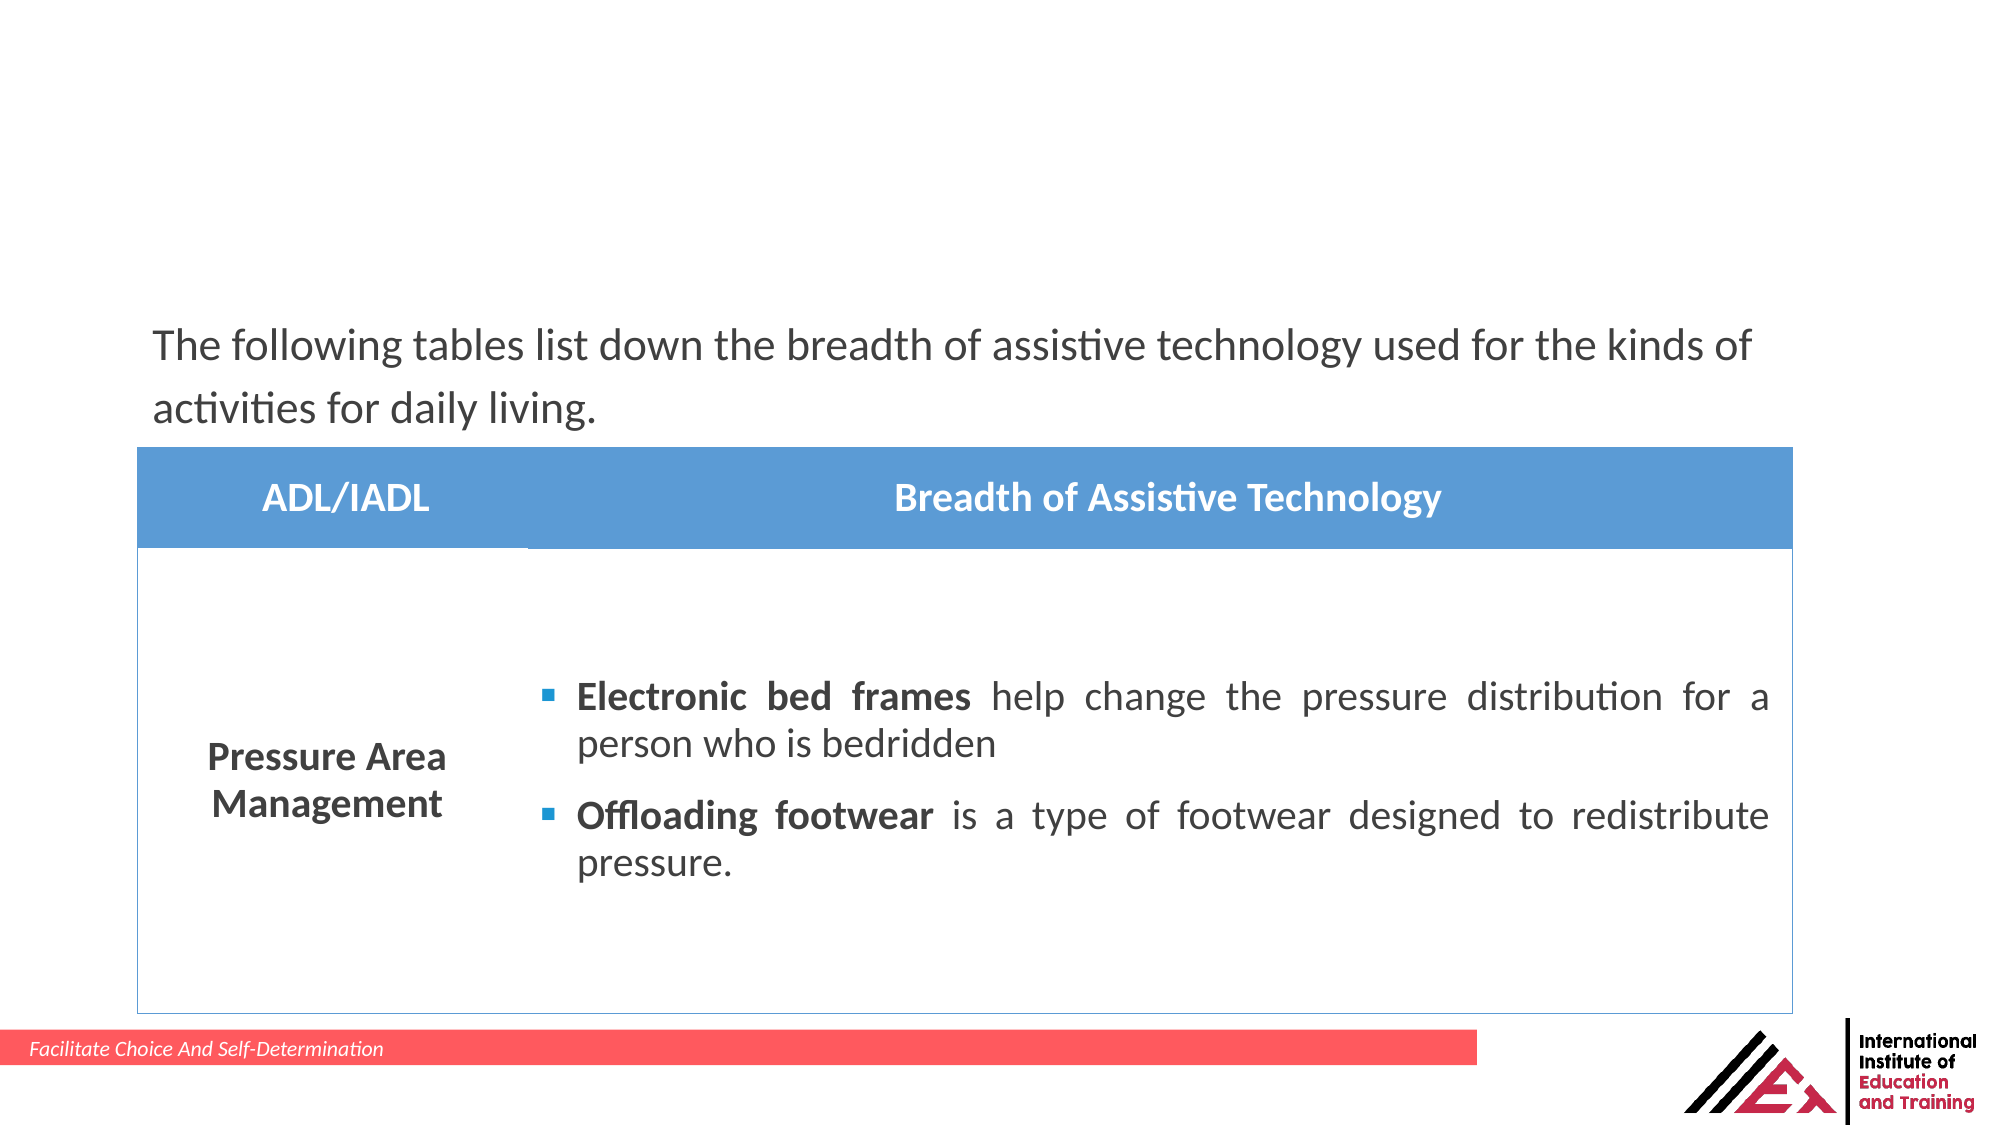

The following tables list down the breadth of assistive technology used for the kinds of activities for daily living.
| ADL/IADL | Breadth of Assistive Technology |
| --- | --- |
| Pressure Area Management | Electronic bed frames help change the pressure distribution for a person who is bedridden Offloading footwear is a type of footwear designed to redistribute pressure. |
Facilitate Choice And Self-Determination